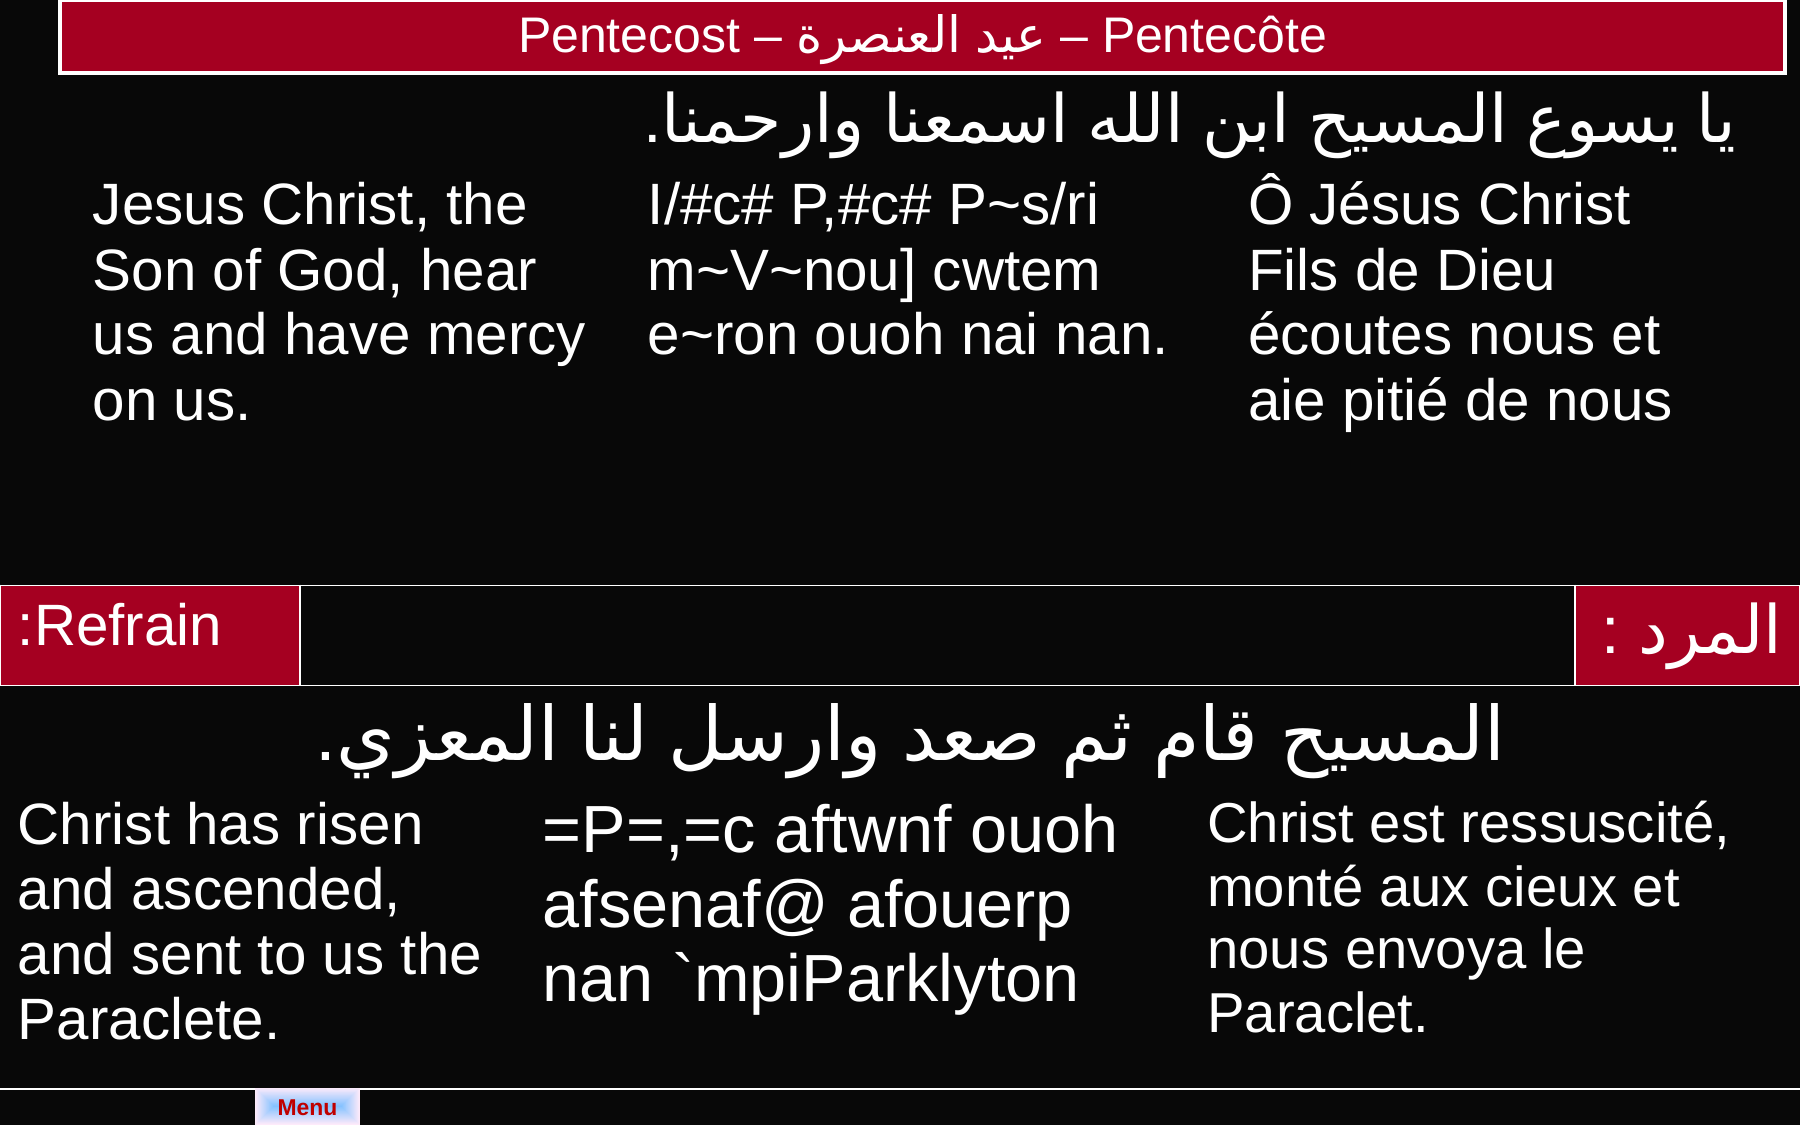

| Pentecost – عيد العنصرة – Pentecôte |
| --- |
| يا يسوع المسيح ابن الله اسمعنا وارحمنا. |  |  |
| --- | --- | --- |
| Jesus Christ, the Son of God, hear us and have mercy on us. | I/#c# P,#c# P~s/ri m~V~nou] cwtem e~ron ouoh nai nan. | Ô Jésus Christ Fils de Dieu écoutes nous et aie pitié de nous |
| Refrain: |  |  |  | المرد : |
| --- | --- | --- | --- | --- |
| المسيح قام ثم صعد وارسل لنا المعزي. |  |  |  |  |
| Christ has risen and ascended, and sent to us the Paraclete. |  | =P=,=c aftwnf ouoh afsenaf@ afouerp nan `mpiParklyton | Christ est ressuscité, monté aux cieux et nous envoya le Paraclet. |  |

Menu